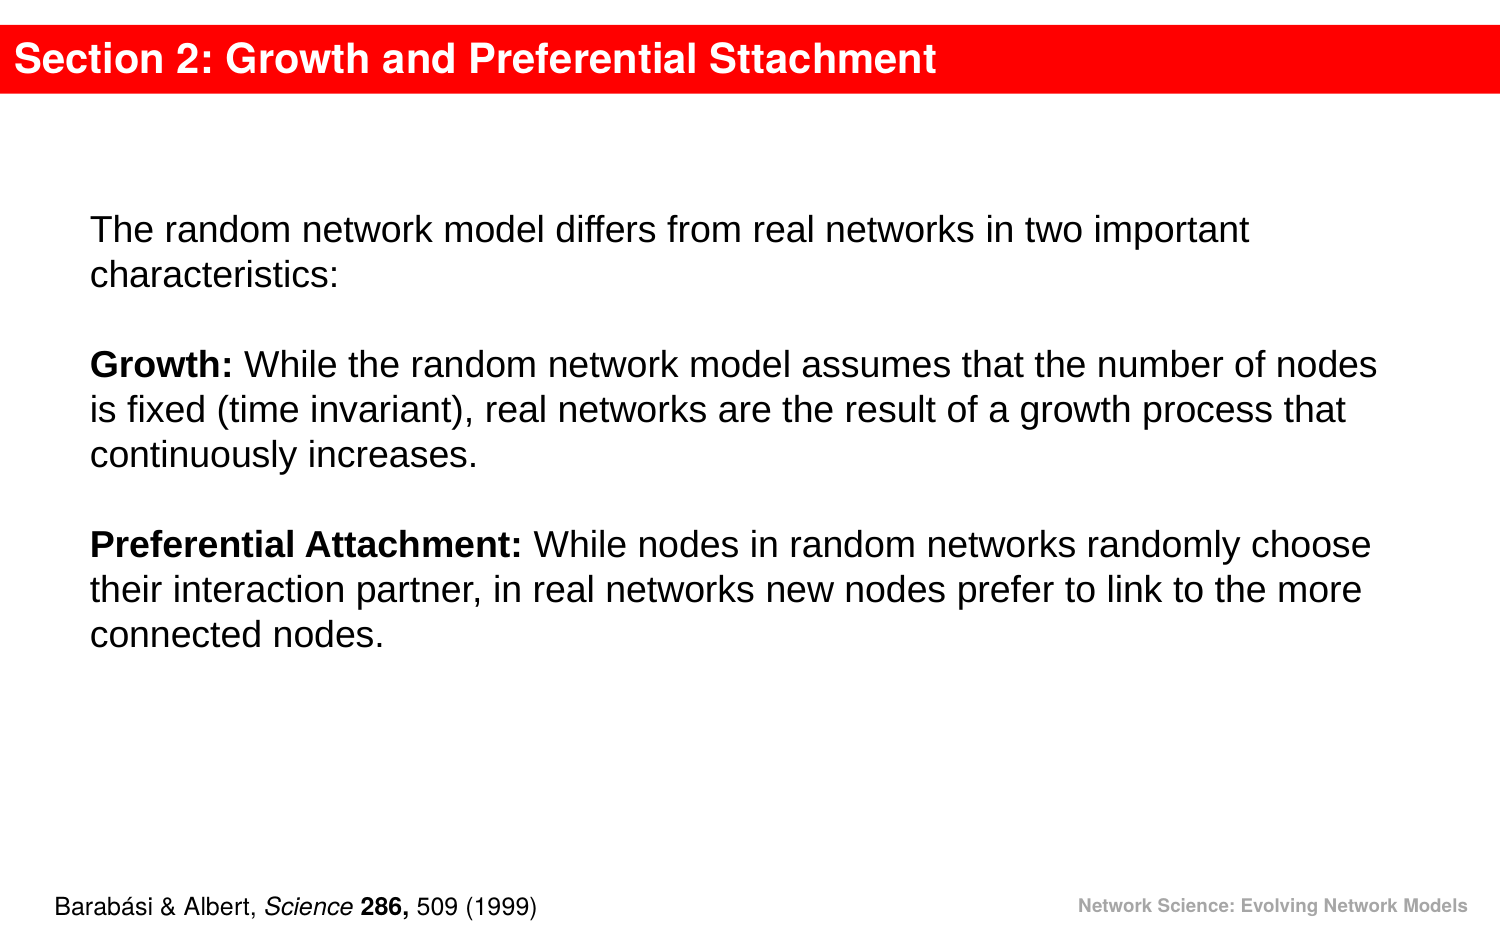

# BA model: Growth
Section 2: Growth and Preferential Sttachment
The random network model differs from real networks in two important characteristics:

Growth: While the random network model assumes that the number of nodes is fixed (time invariant), real networks are the result of a growth process that continuously increases.

Preferential Attachment: While nodes in random networks randomly choose their interaction partner, in real networks new nodes prefer to link to the more connected nodes.
Barabási & Albert, Science 286, 509 (1999)
Network Science: Evolving Network Models